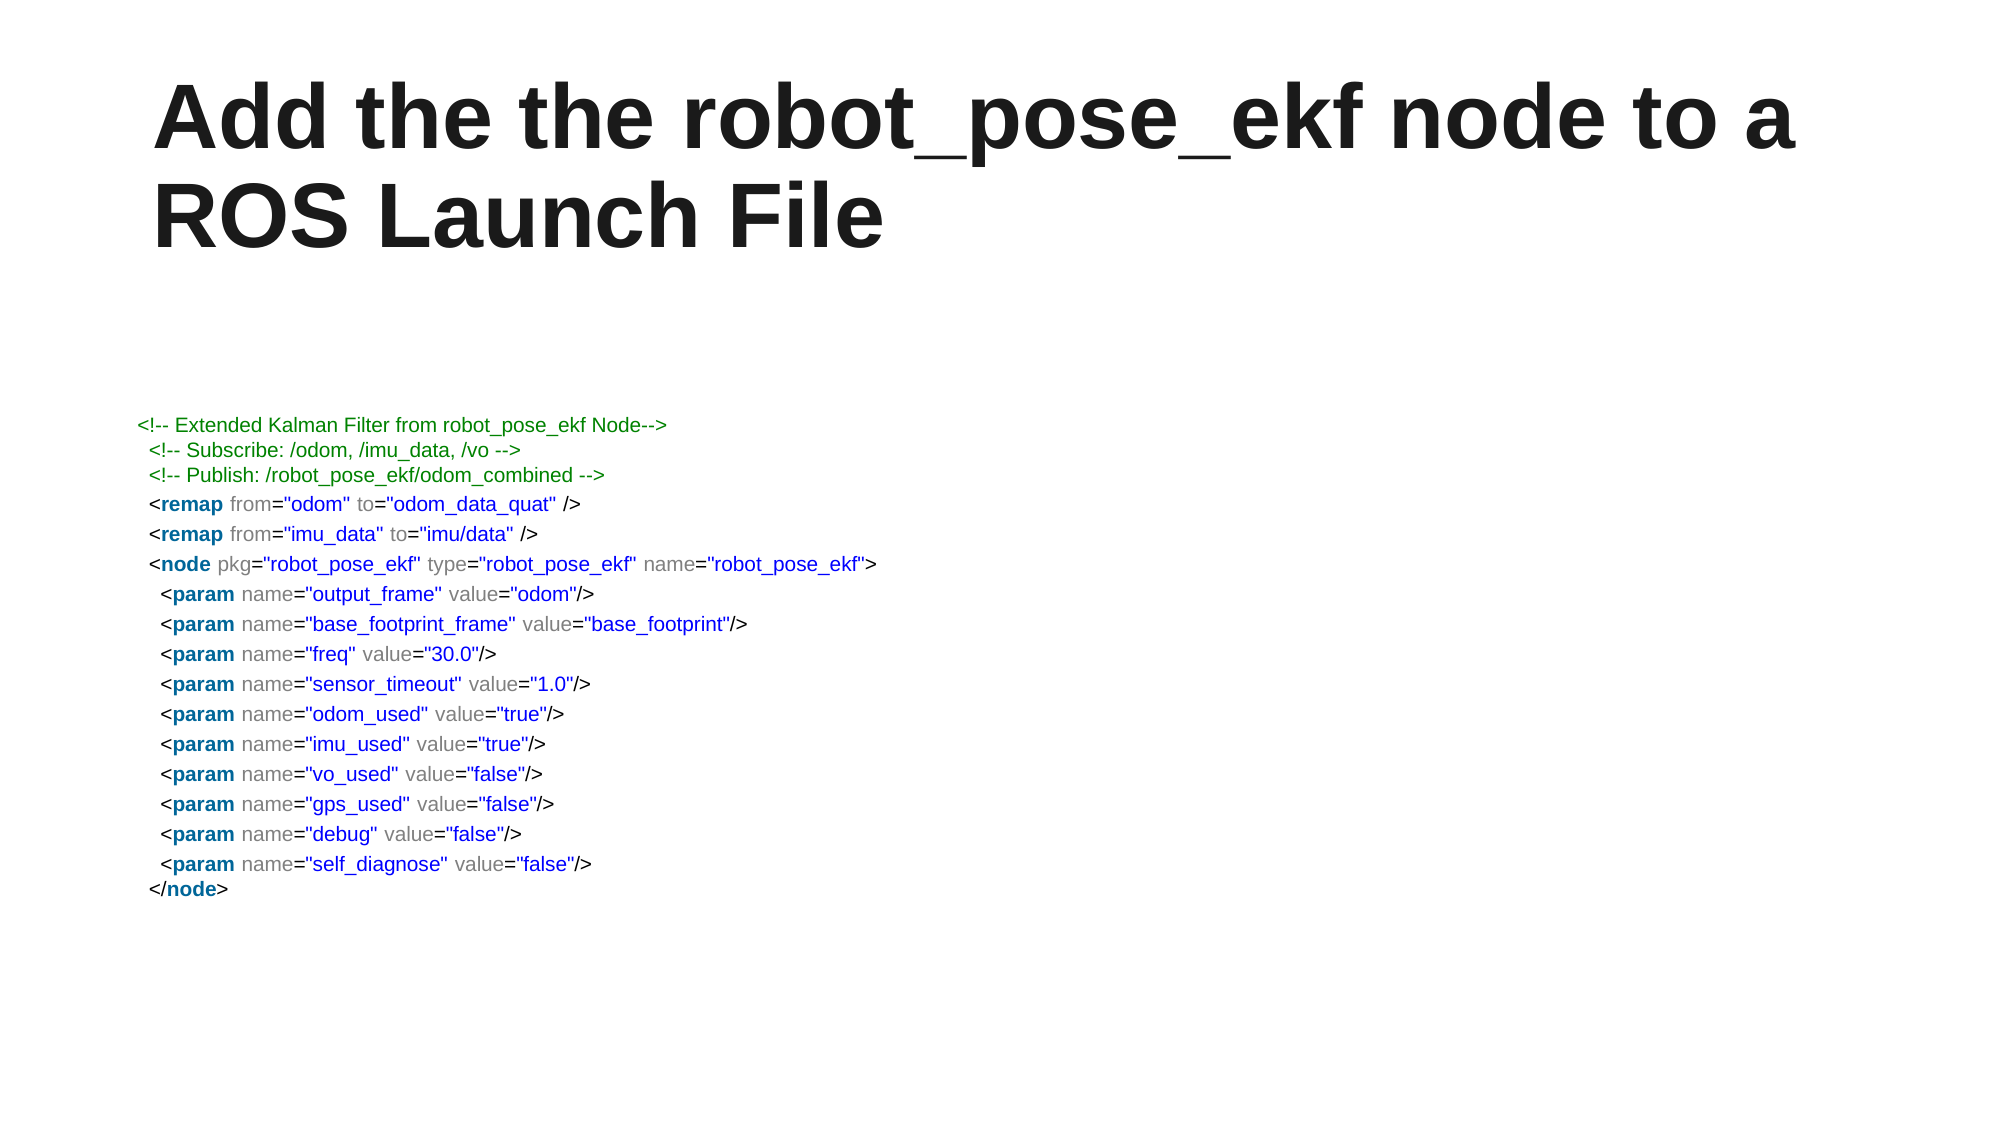

# Add the the robot_pose_ekf node to a ROS Launch File
<!-- Extended Kalman Filter from robot_pose_ekf Node-->
  <!-- Subscribe: /odom, /imu_data, /vo -->
  <!-- Publish: /robot_pose_ekf/odom_combined -->
  <remap from="odom" to="odom_data_quat" />
  <remap from="imu_data" to="imu/data" />
  <node pkg="robot_pose_ekf" type="robot_pose_ekf" name="robot_pose_ekf">
    <param name="output_frame" value="odom"/>
    <param name="base_footprint_frame" value="base_footprint"/>
    <param name="freq" value="30.0"/>
    <param name="sensor_timeout" value="1.0"/>
    <param name="odom_used" value="true"/>
    <param name="imu_used" value="true"/>
    <param name="vo_used" value="false"/>
    <param name="gps_used" value="false"/>
    <param name="debug" value="false"/>
    <param name="self_diagnose" value="false"/>
  </node>